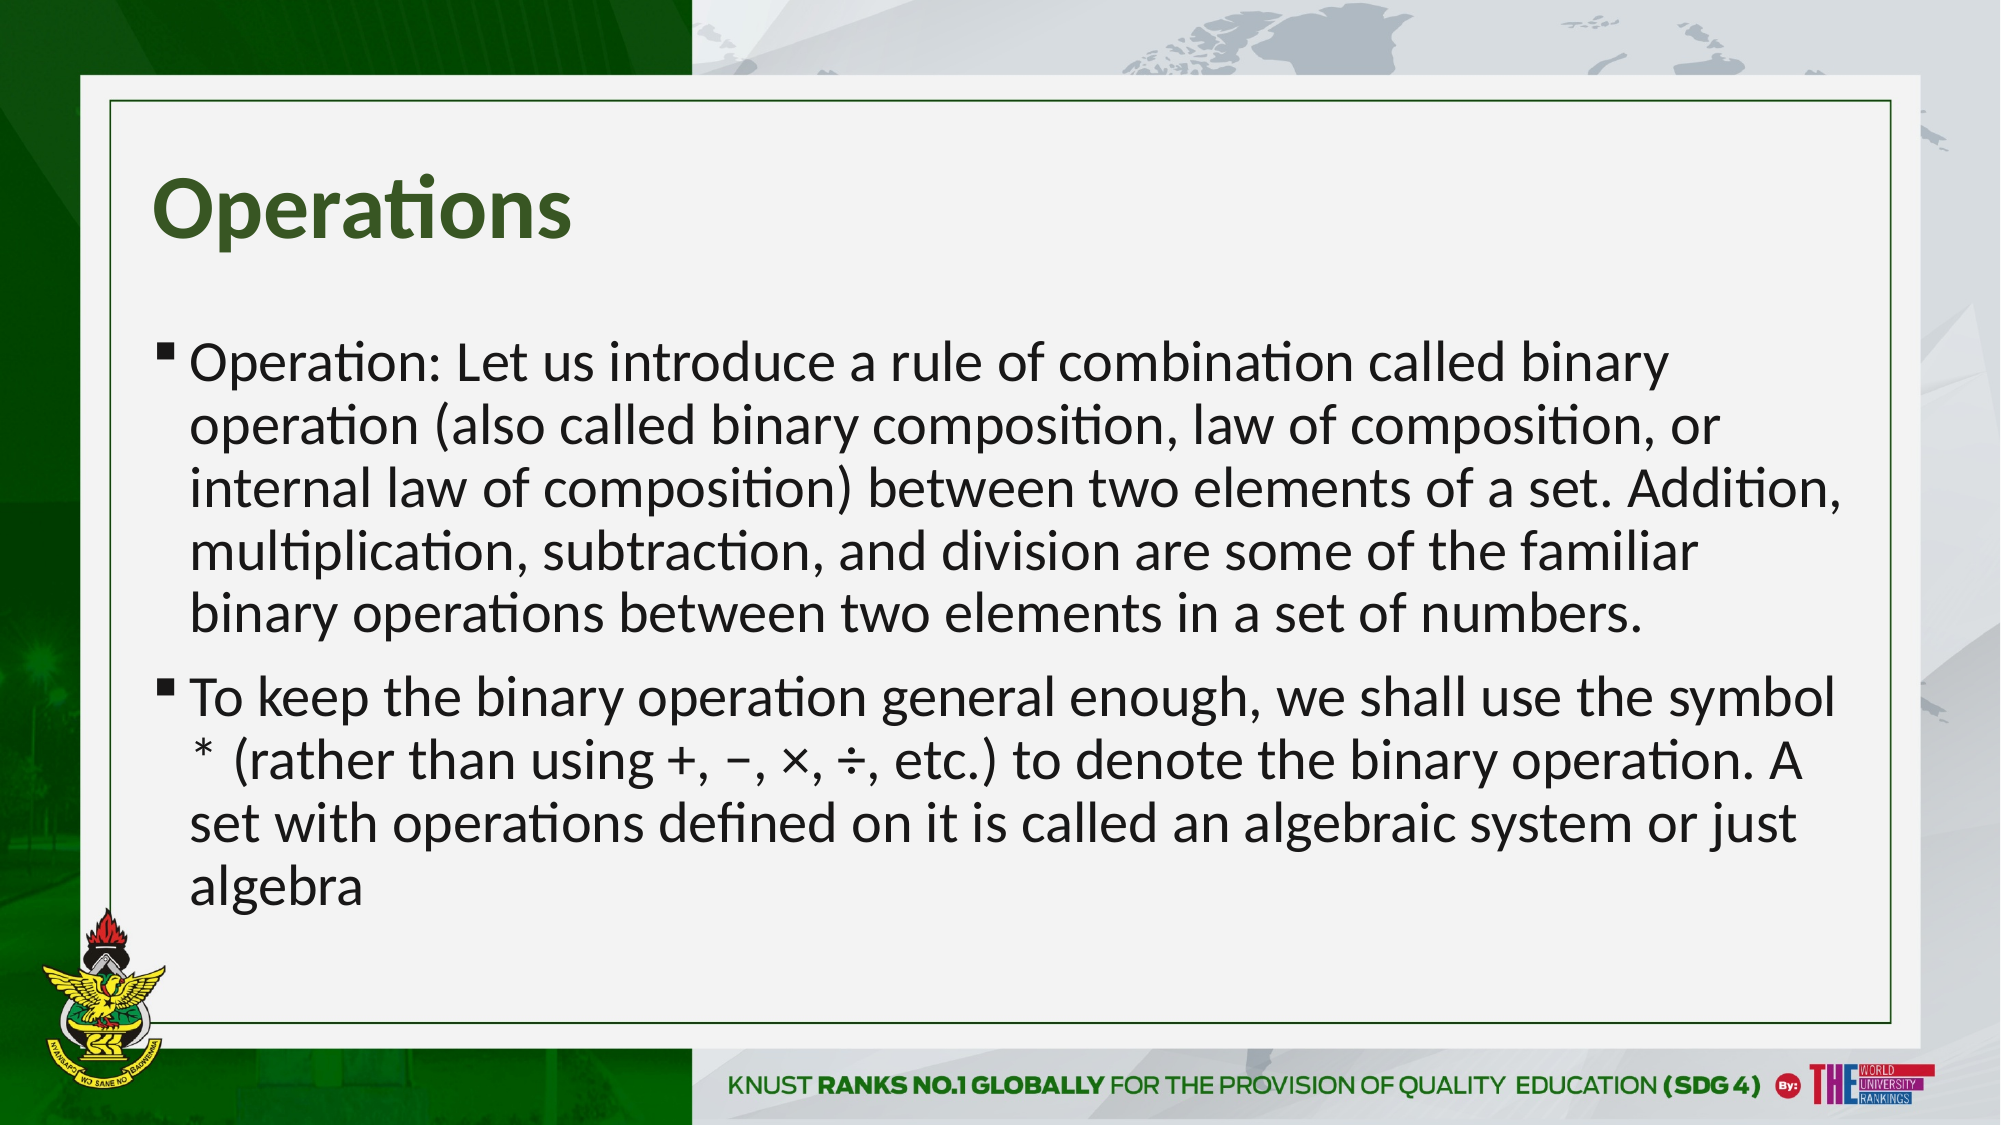

# Operations
Operation: Let us introduce a rule of combination called binary operation (also called binary composition, law of composition, or internal law of composition) between two elements of a set. Addition, multiplication, subtraction, and division are some of the familiar binary operations between two elements in a set of numbers.
To keep the binary operation general enough, we shall use the symbol * (rather than using +, −, ×, ÷, etc.) to denote the binary operation. A set with operations defined on it is called an algebraic system or just algebra